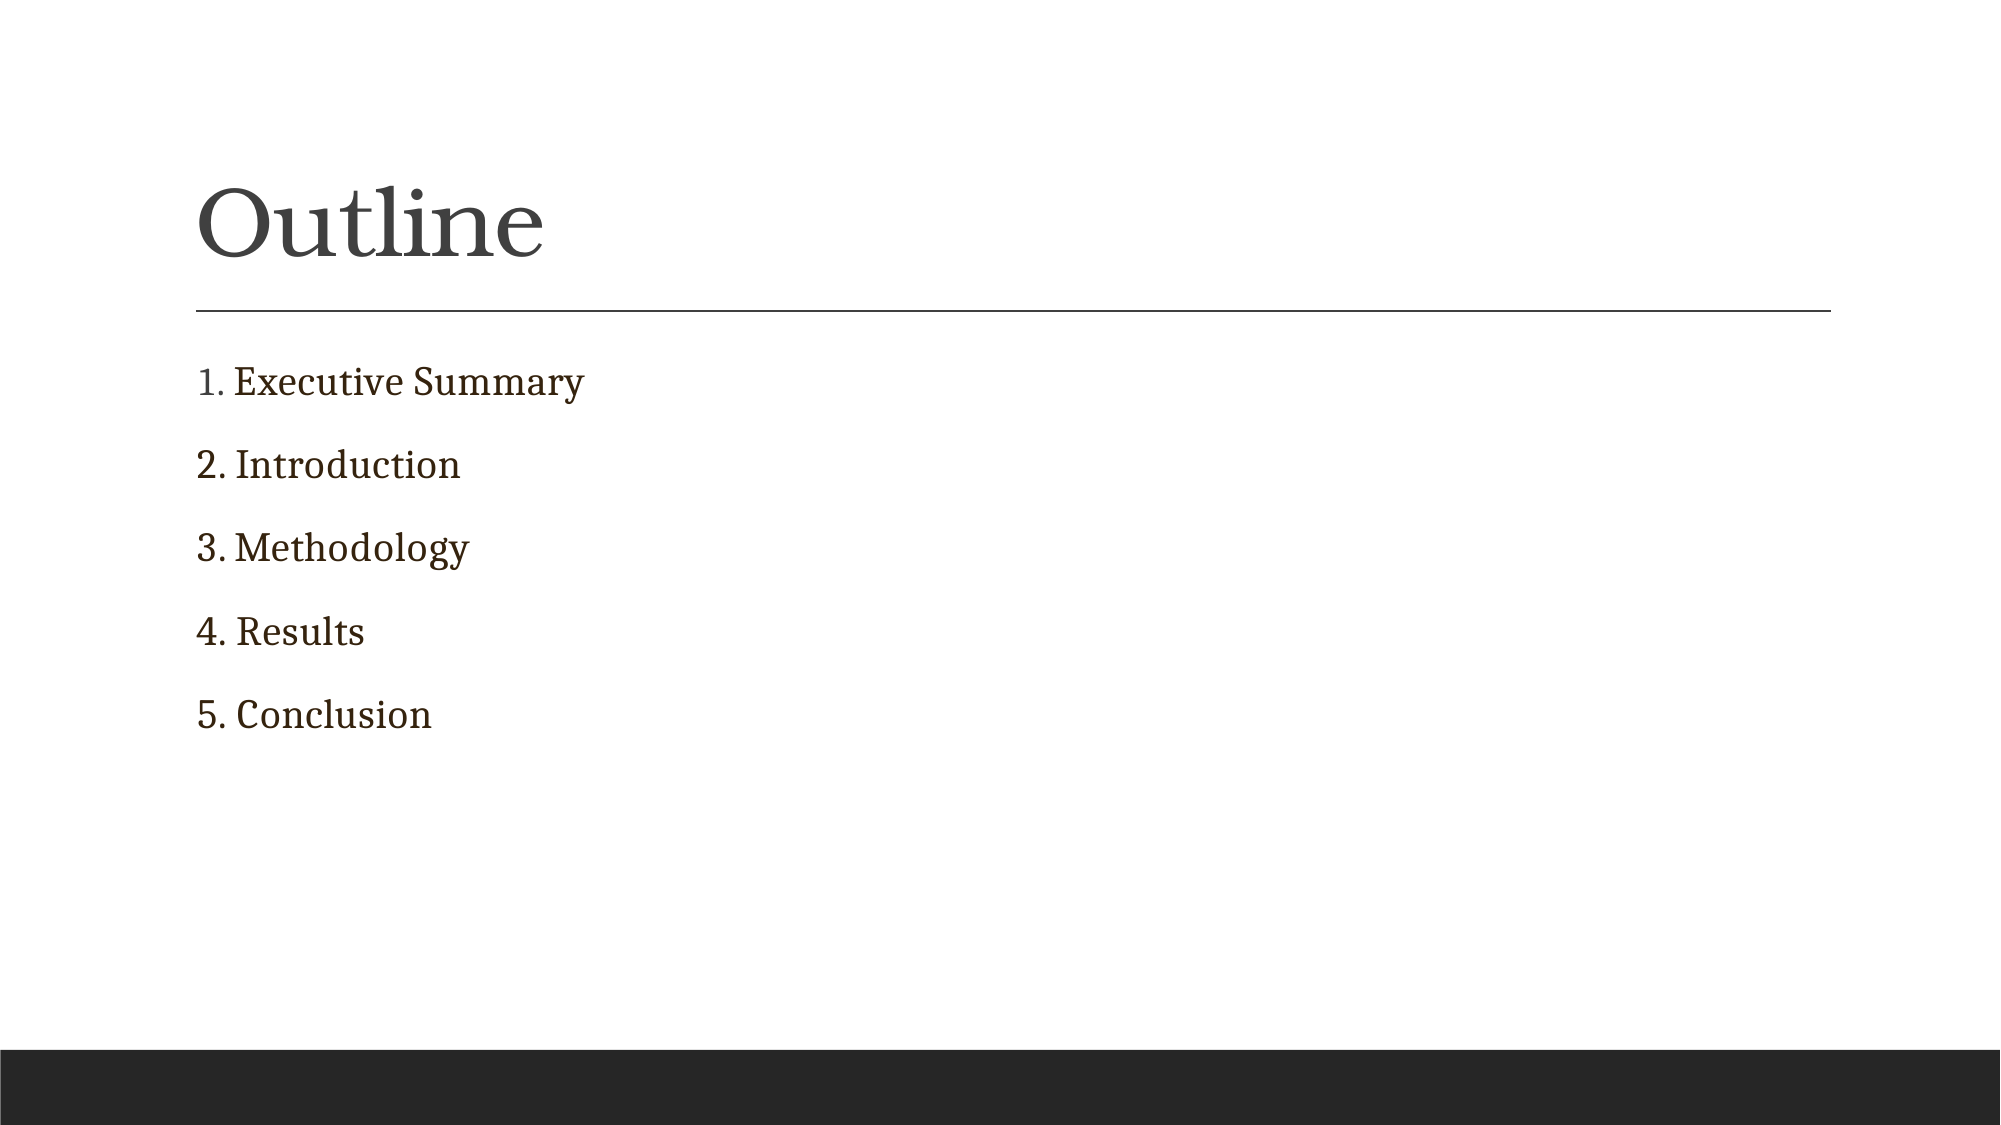

# Outline
1. Executive Summary
2. Introduction
3. Methodology
4. Results
5. Conclusion